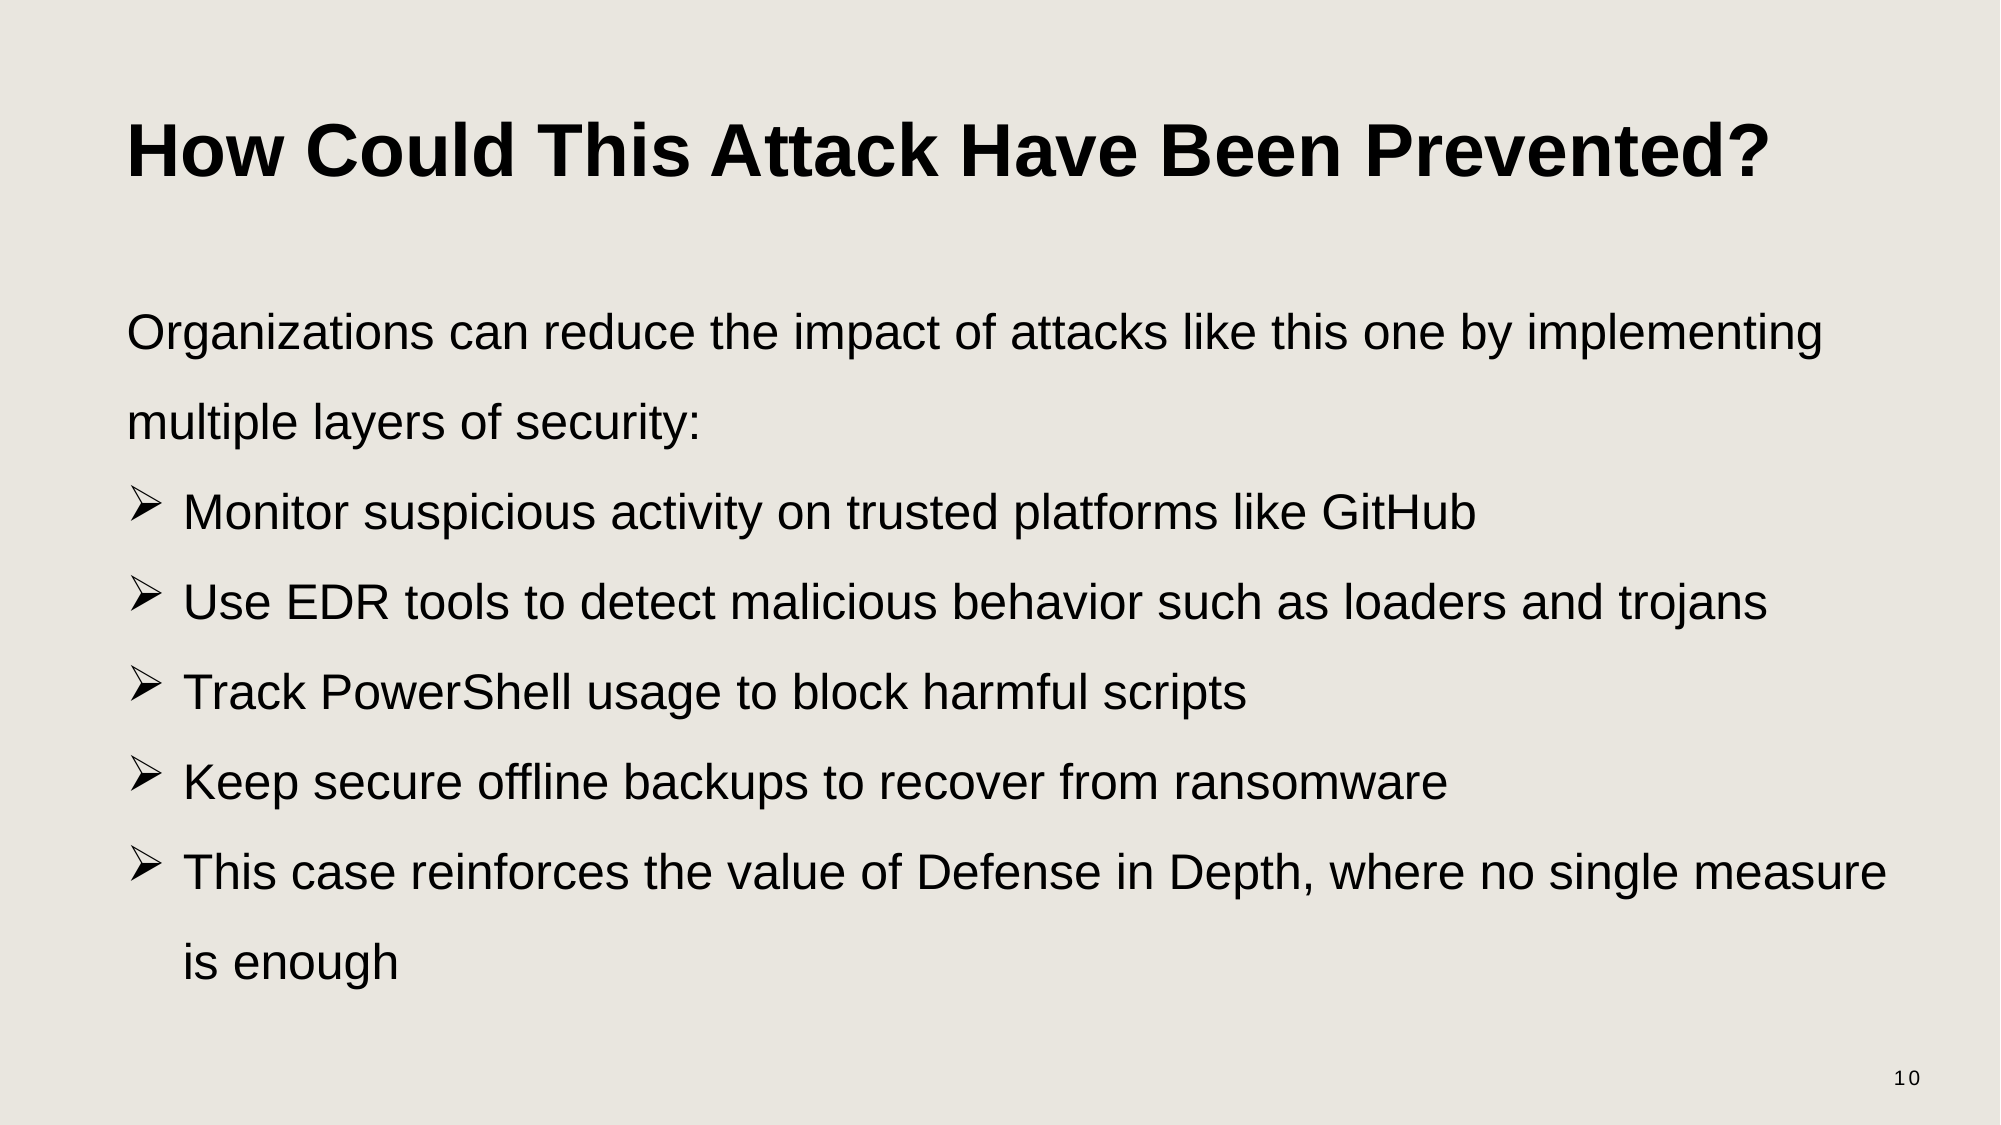

How Could This Attack Have Been Prevented?
Organizations can reduce the impact of attacks like this one by implementing multiple layers of security:
Monitor suspicious activity on trusted platforms like GitHub
Use EDR tools to detect malicious behavior such as loaders and trojans
Track PowerShell usage to block harmful scripts
Keep secure offline backups to recover from ransomware
This case reinforces the value of Defense in Depth, where no single measure is enough
10